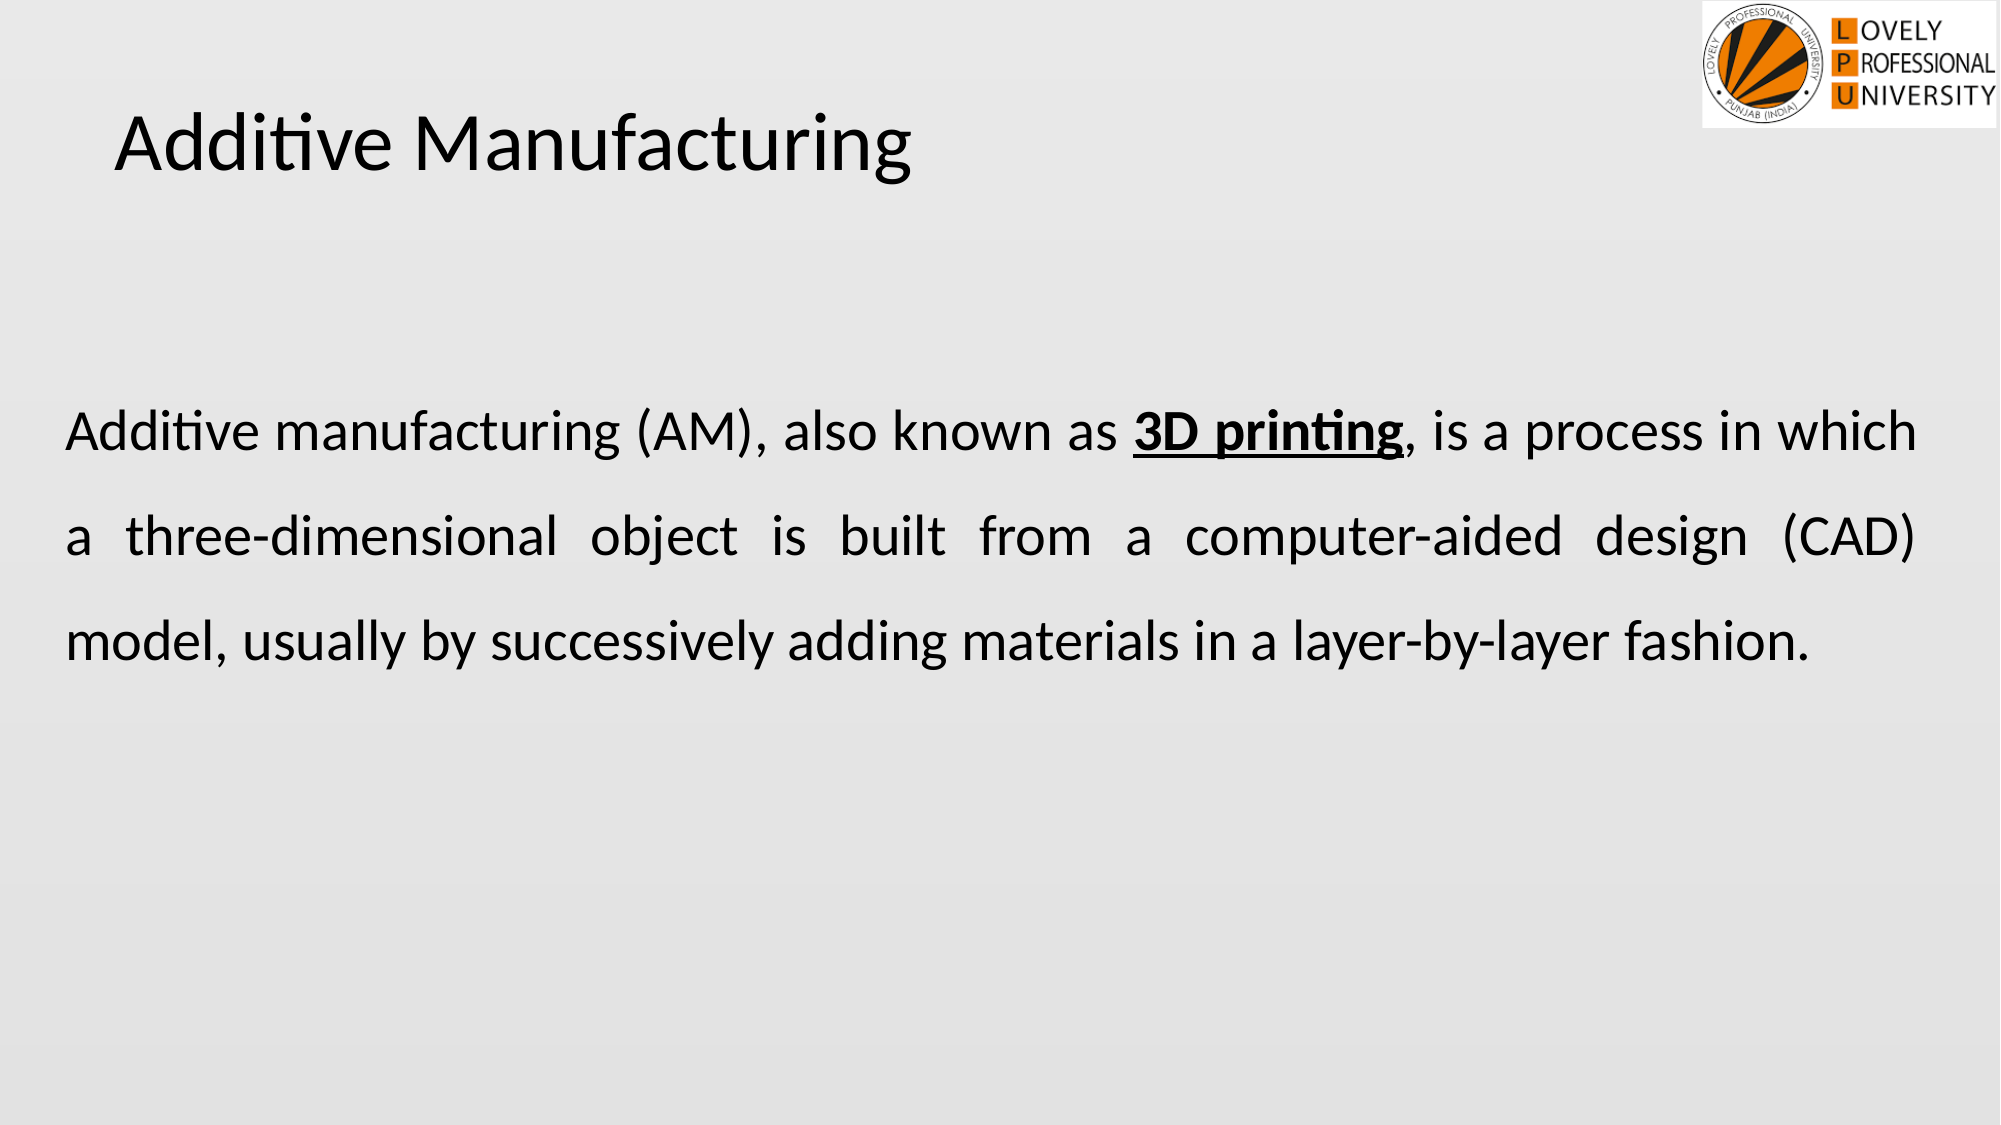

# Additive Manufacturing
Additive manufacturing (AM), also known as 3D printing, is a process in which a three-dimensional object is built from a computer-aided design (CAD) model, usually by successively adding materials in a layer-by-layer fashion.